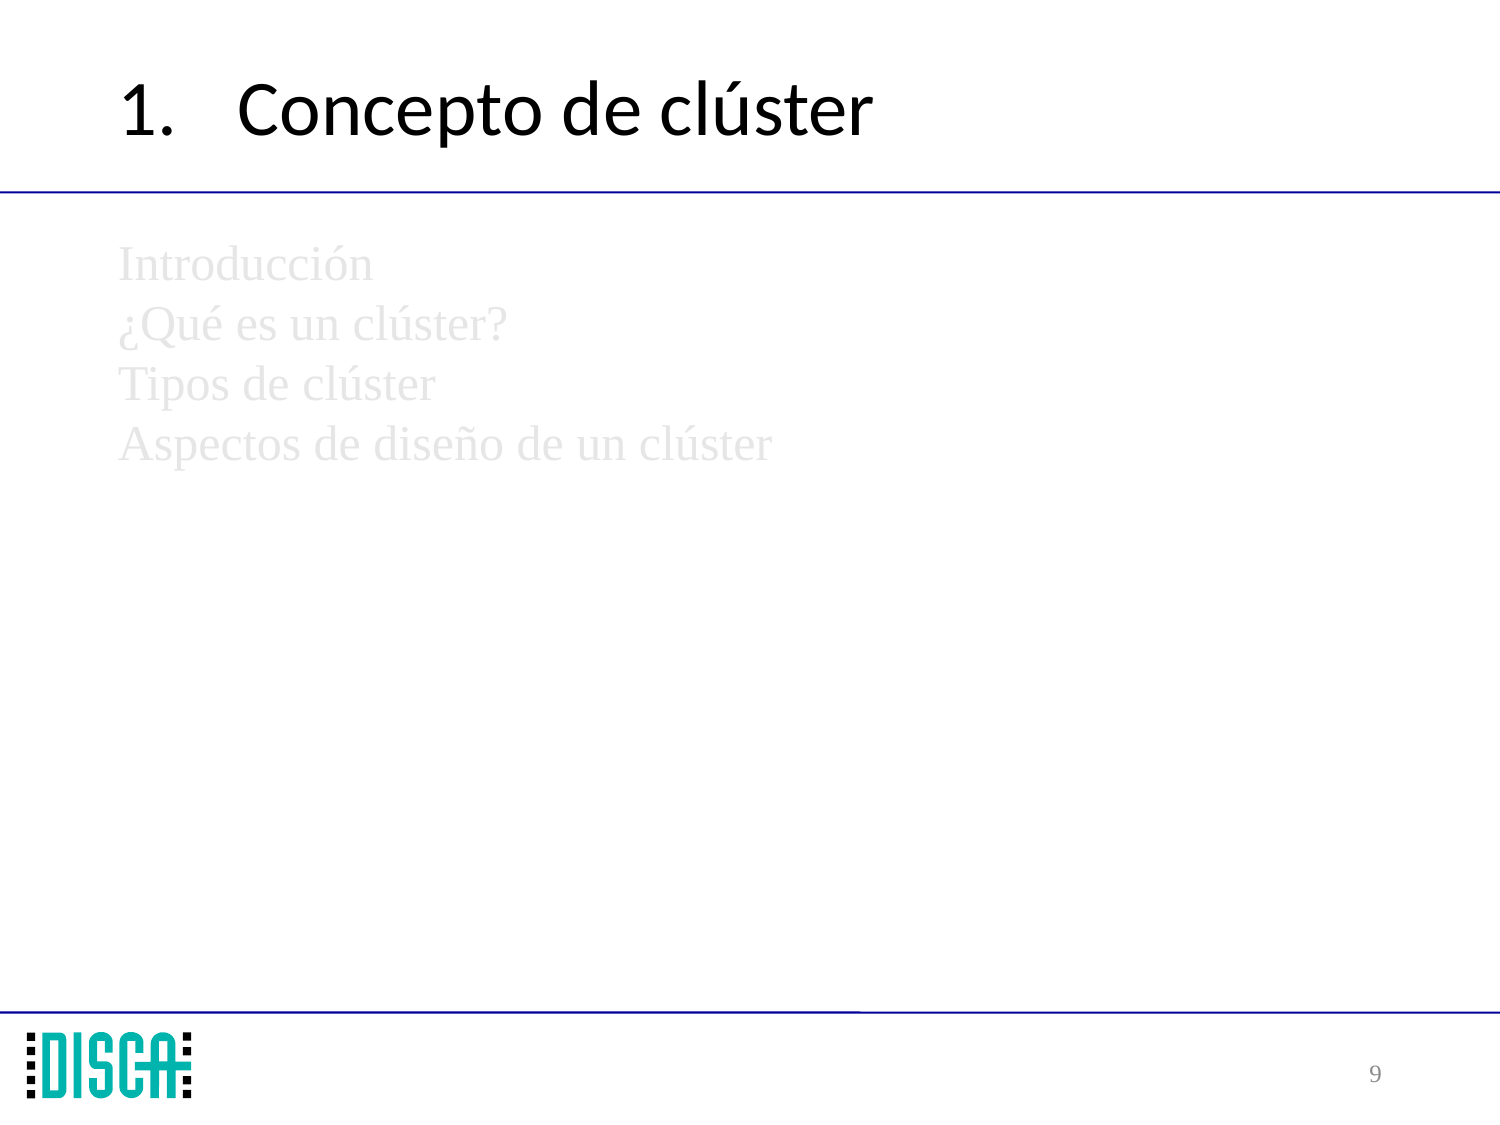

# Concepto de clúster
Introducción
¿Qué es un clúster?
Tipos de clúster
Aspectos de diseño de un clúster
9